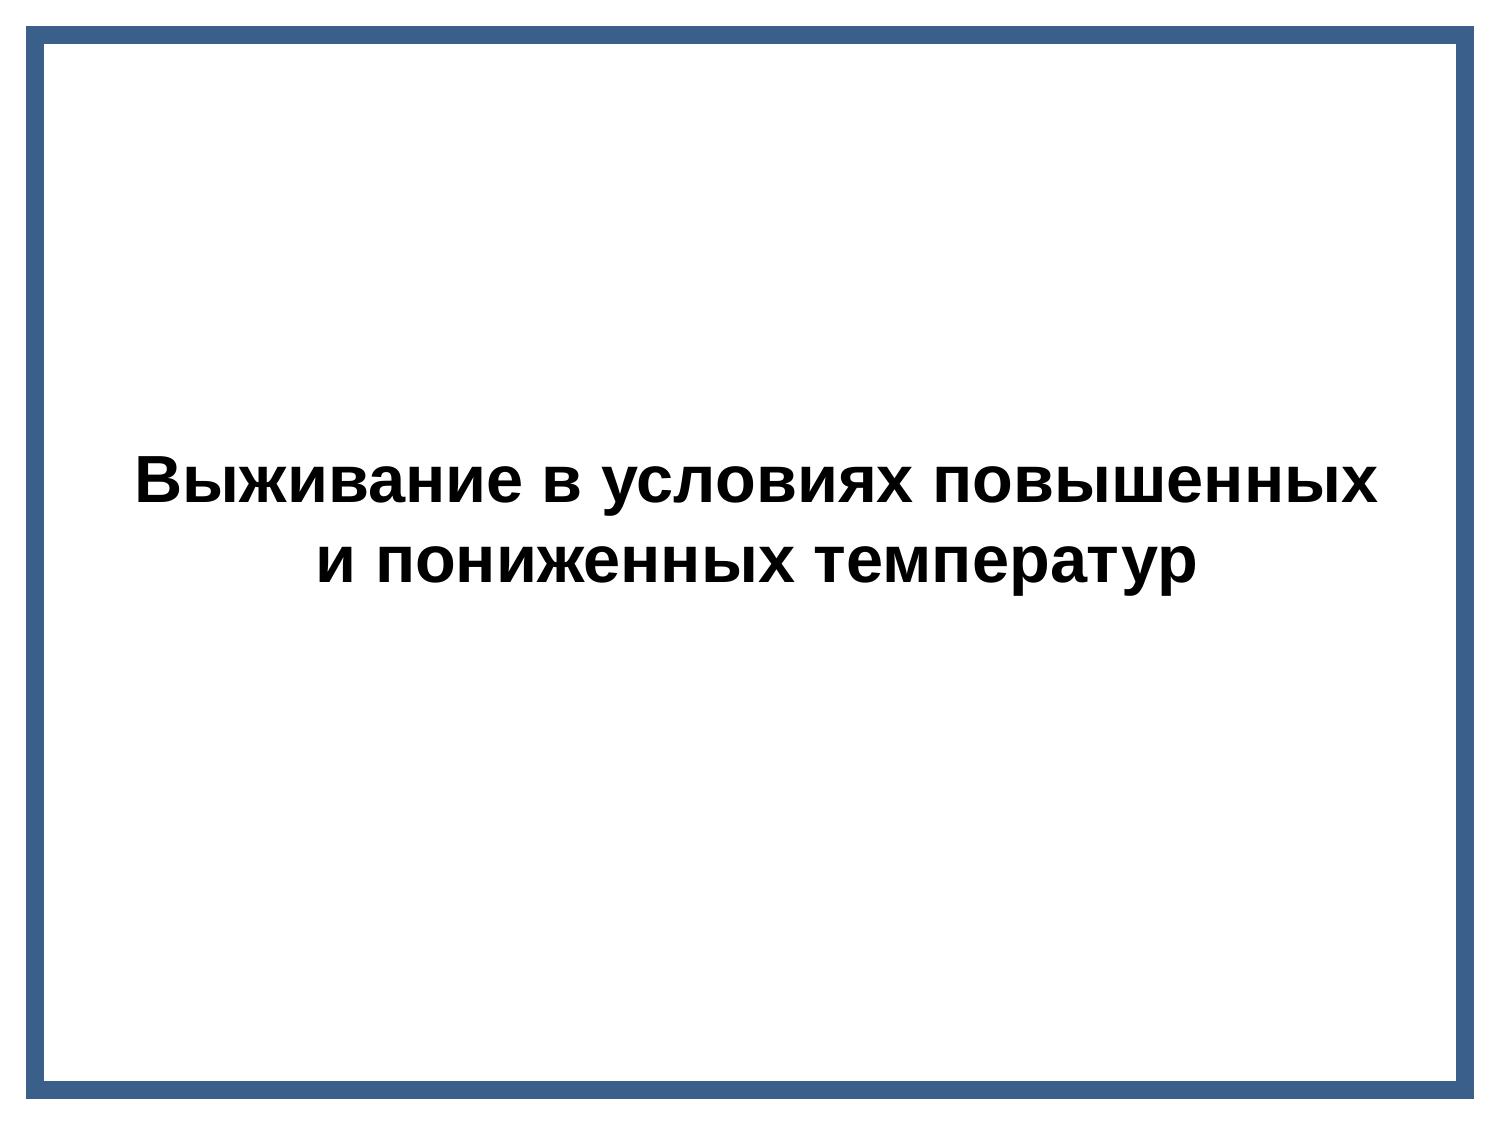

# Выживание в условиях повышенных и пониженных температур